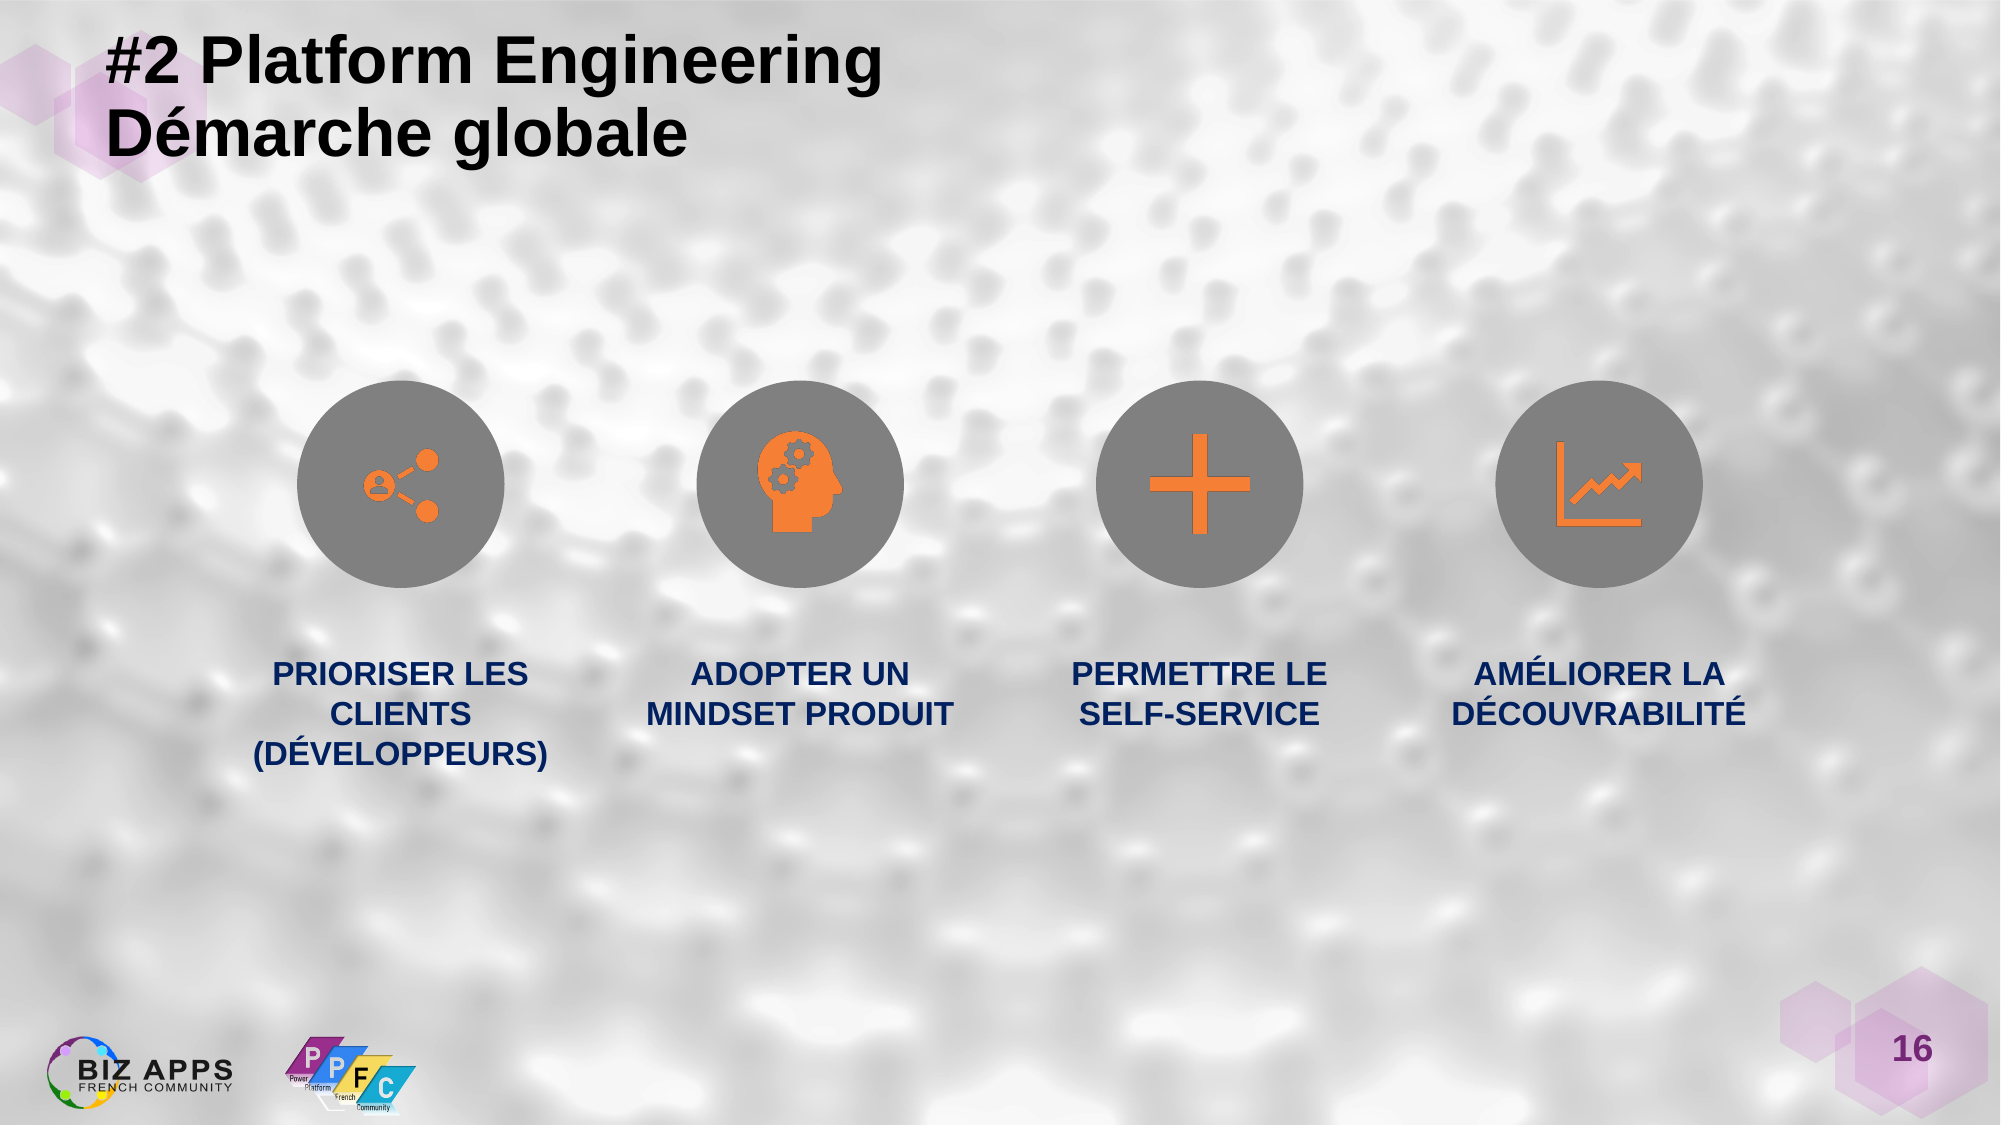

# #2 Platform Engineering Démarche globale
Prioriser les clients (développeurs)
Adopter un mindset Produit
Permettre le self-service
Améliorer la découvrabilité
16